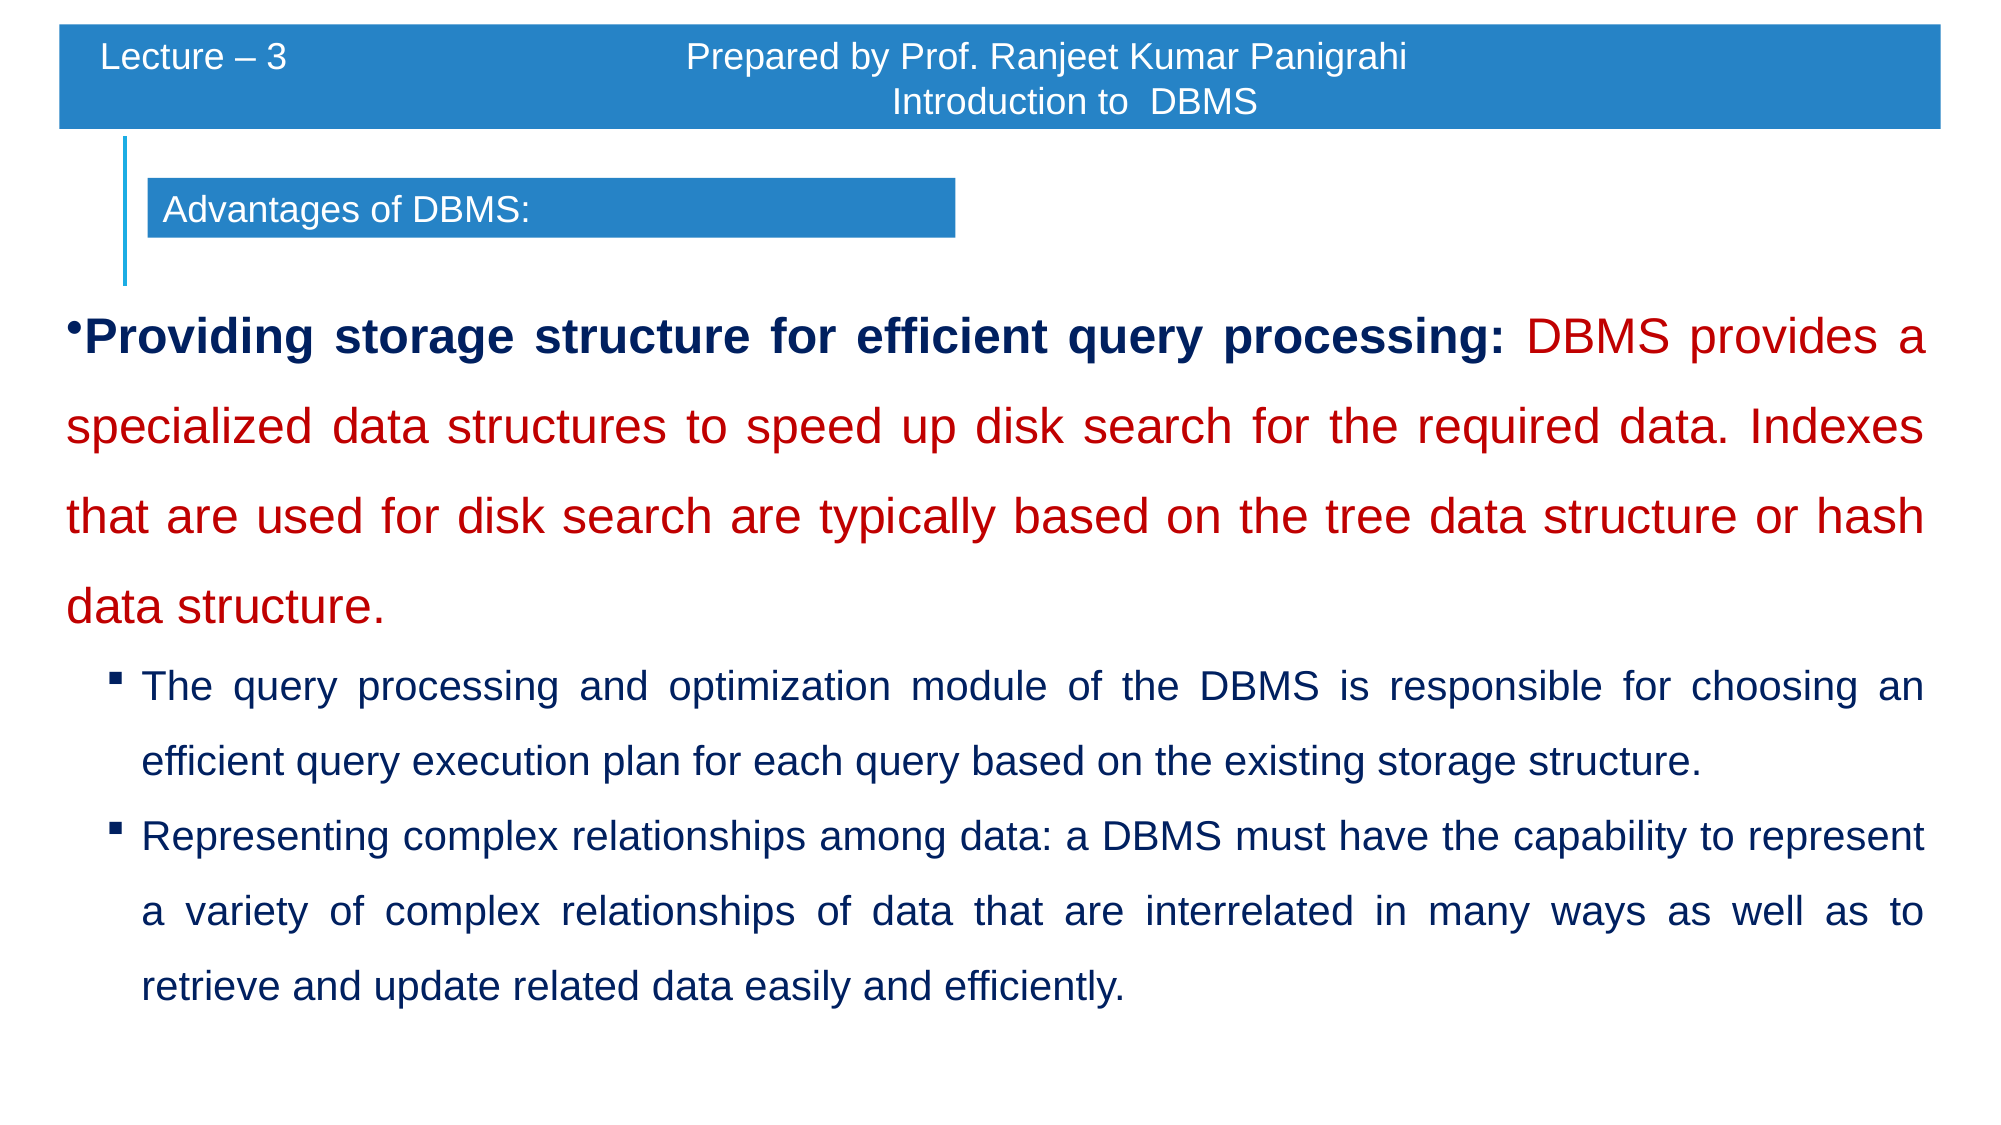

Lecture – 3 		             Prepared by Prof. Ranjeet Kumar Panigrahi					Introduction to  DBMS
Advantages of DBMS:
Providing storage structure for efficient query processing: DBMS provides a specialized data structures to speed up disk search for the required data. Indexes that are used for disk search are typically based on the tree data structure or hash data structure.
The query processing and optimization module of the DBMS is responsible for choosing an efficient query execution plan for each query based on the existing storage structure.
Representing complex relationships among data: a DBMS must have the capability to represent a variety of complex relationships of data that are interrelated in many ways as well as to retrieve and update related data easily and efficiently.